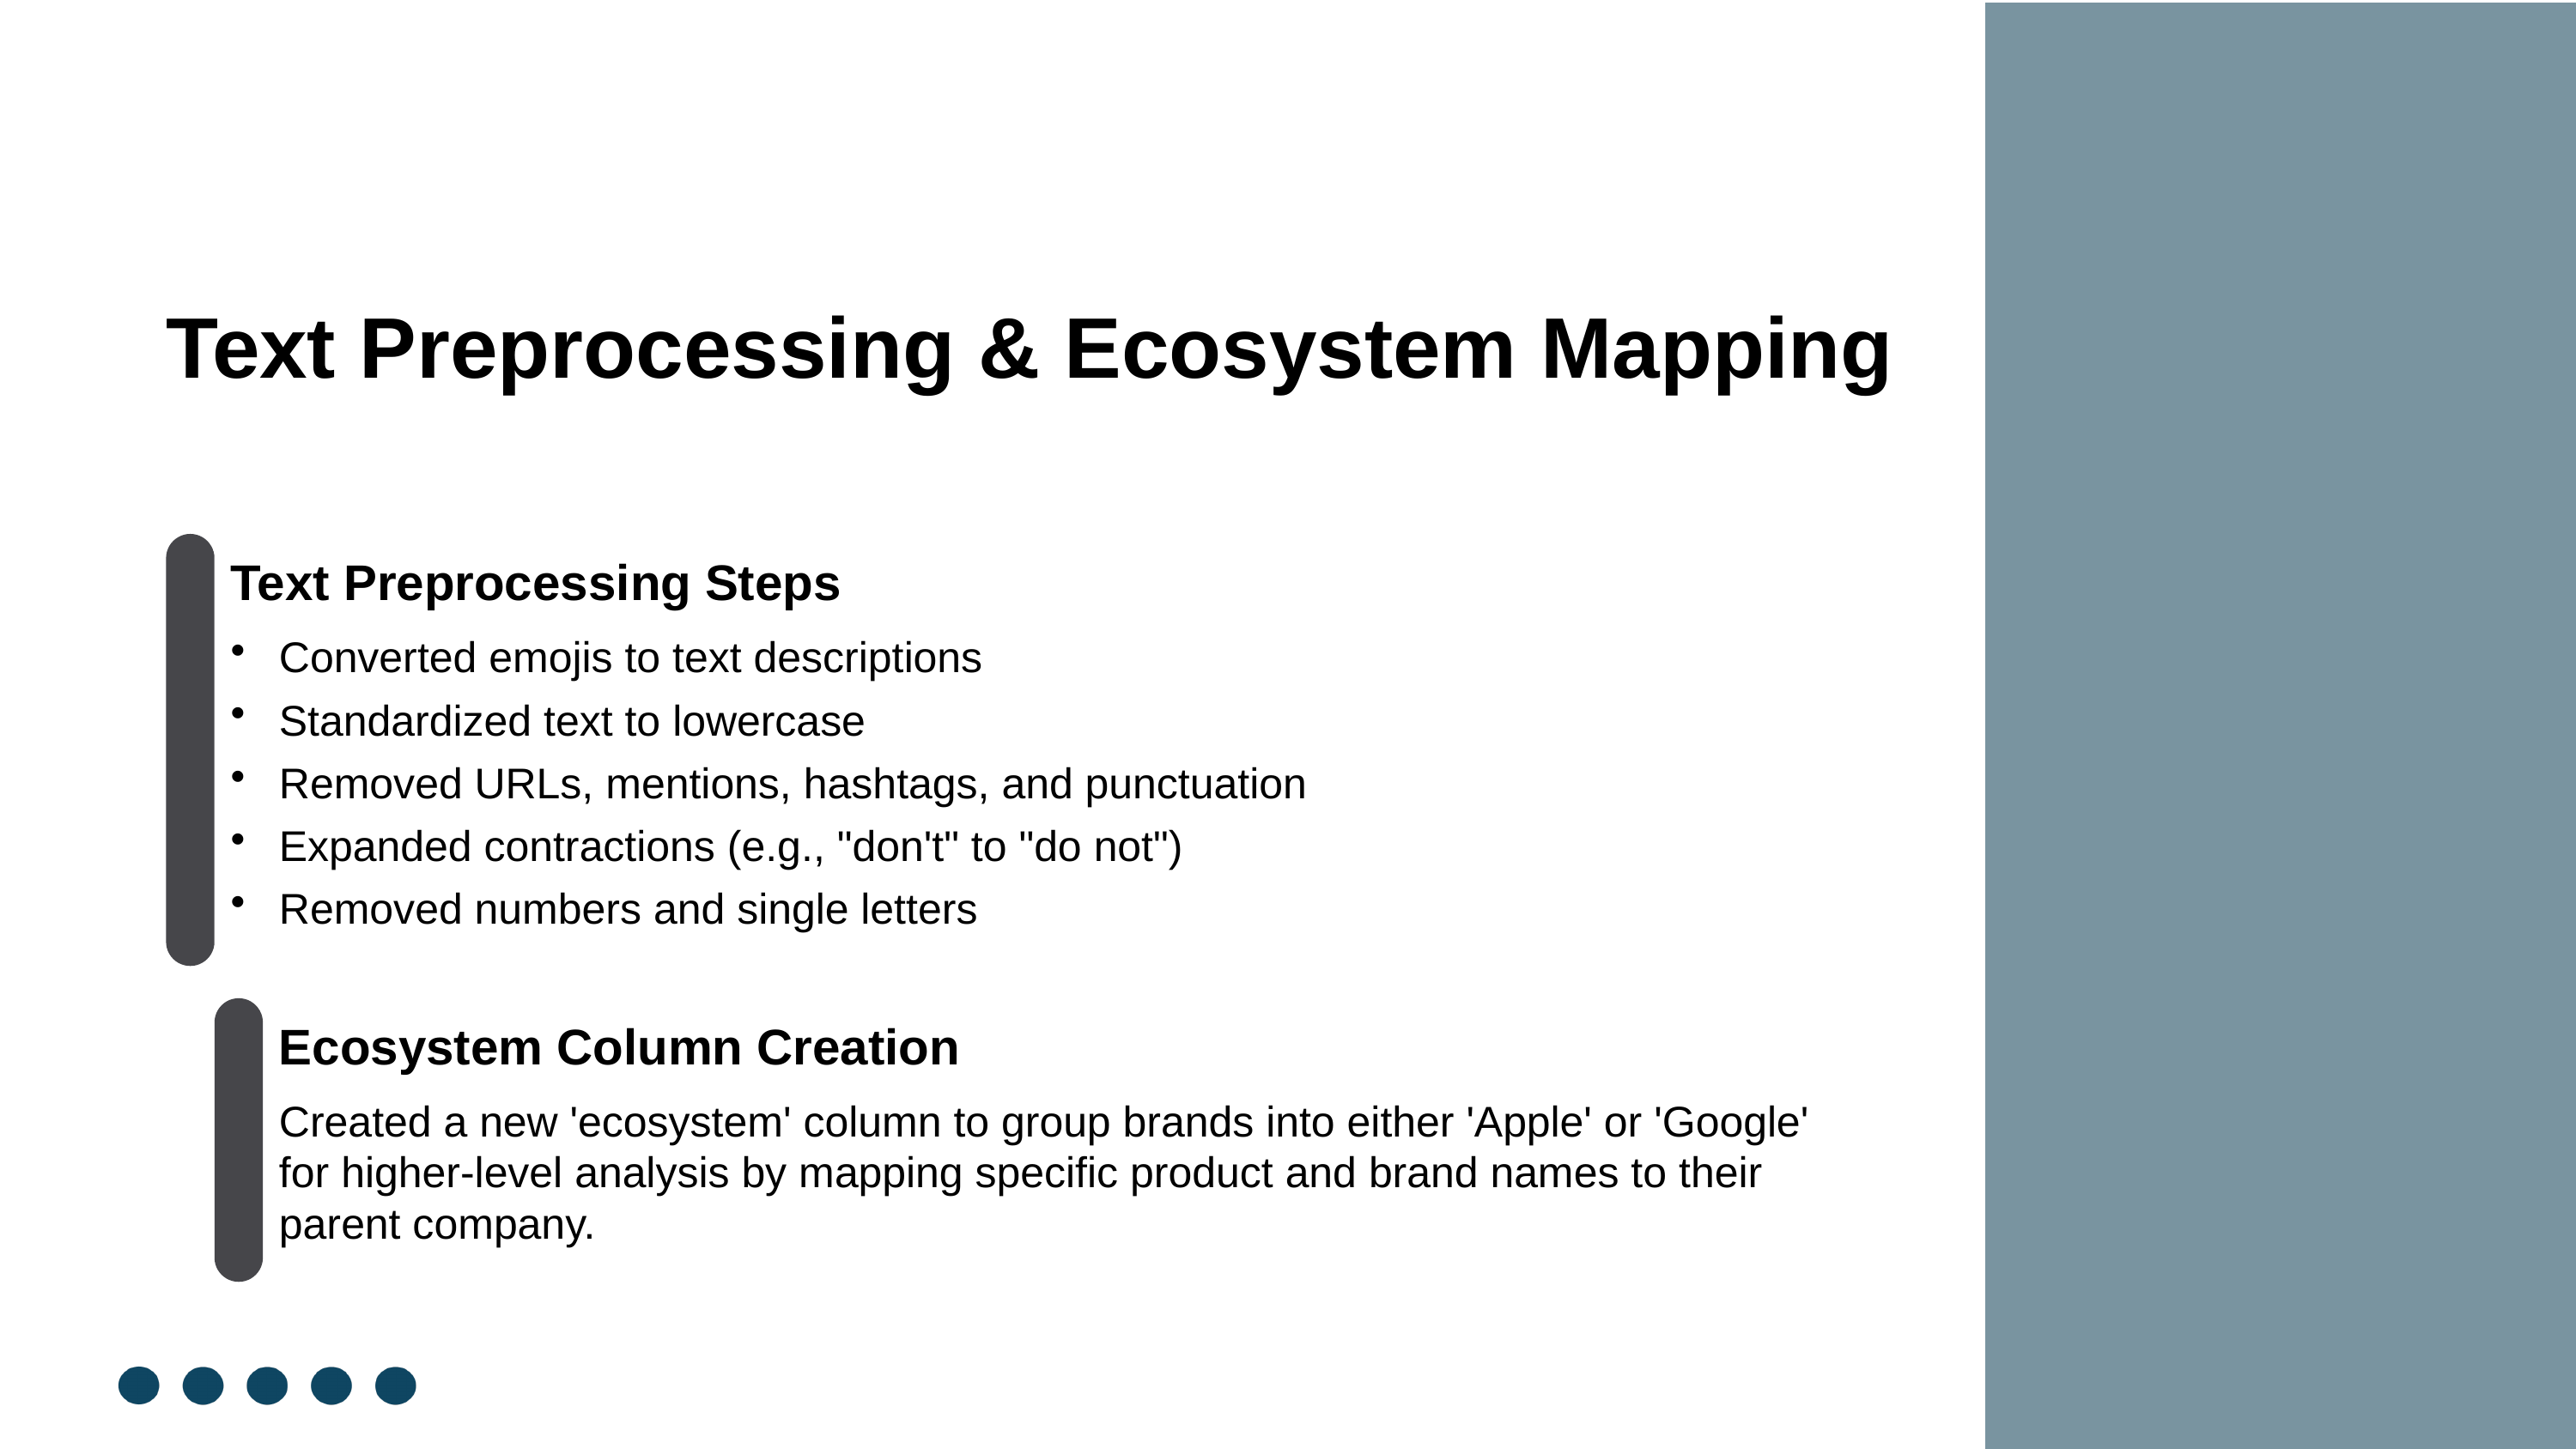

Text Preprocessing & Ecosystem Mapping

Text Preprocessing Steps
Converted emojis to text descriptions
Standardized text to lowercase
Removed URLs, mentions, hashtags, and punctuation
Expanded contractions (e.g., "don't" to "do not")
Removed numbers and single letters

Ecosystem Column Creation
Created a new 'ecosystem' column to group brands into either 'Apple' or 'Google' for higher-level analysis by mapping specific product and brand names to their parent company.